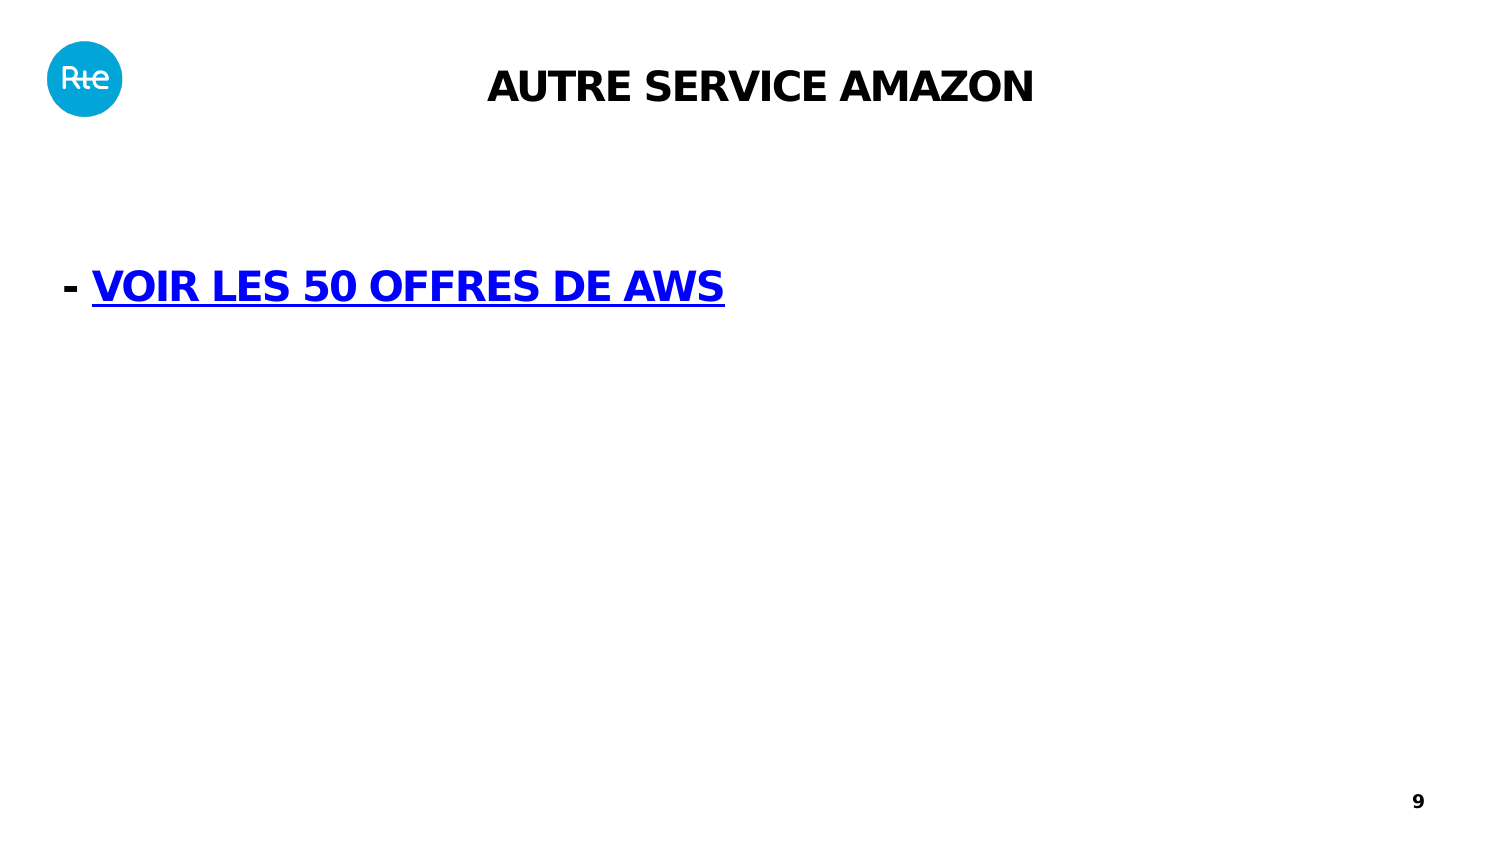

Versions:

AUTRE SERVICE AMAZON
- Voir les 50 offres de AWS
9